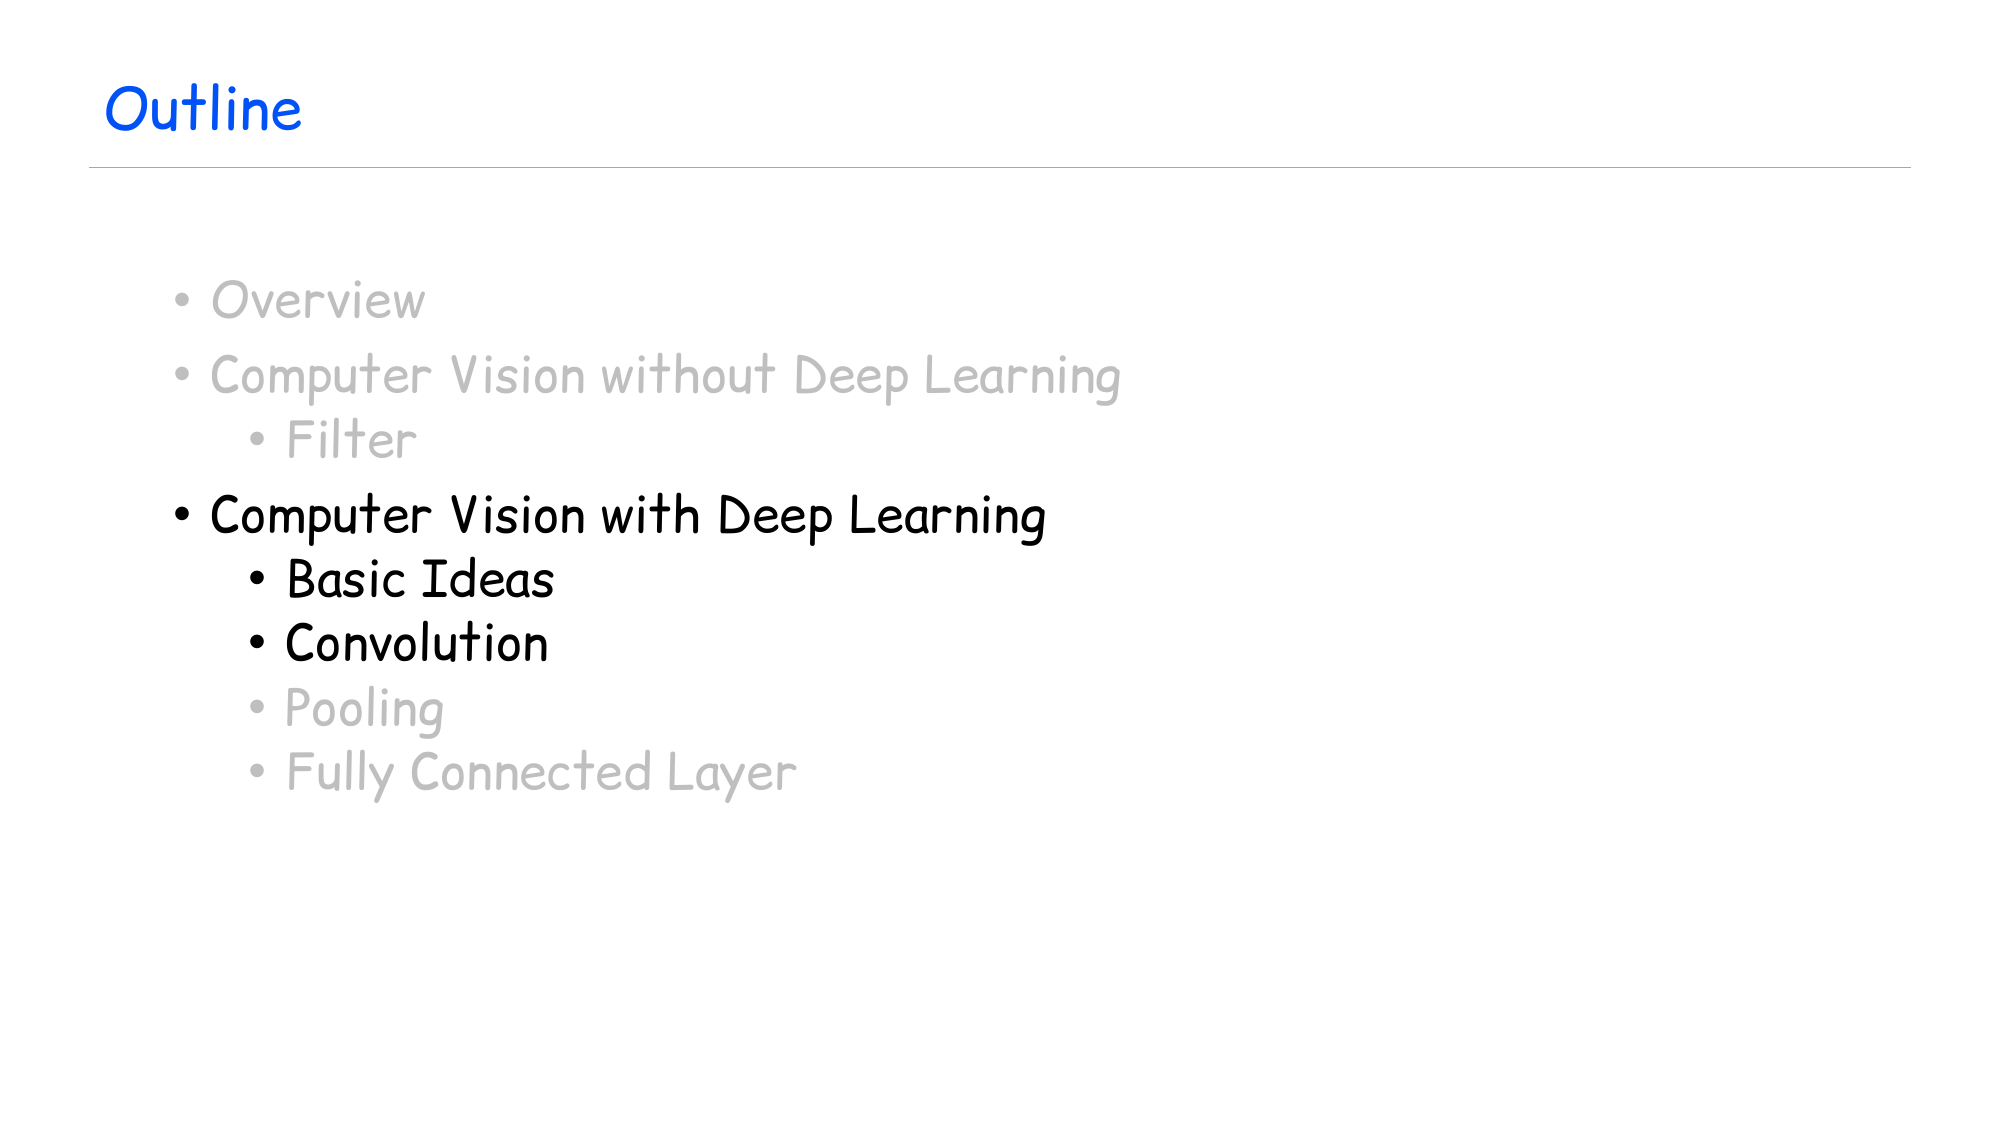

# Outline
Overview
Computer Vision without Deep Learning
Filter
Computer Vision with Deep Learning
Basic Ideas
Convolution
Pooling
Fully Connected Layer